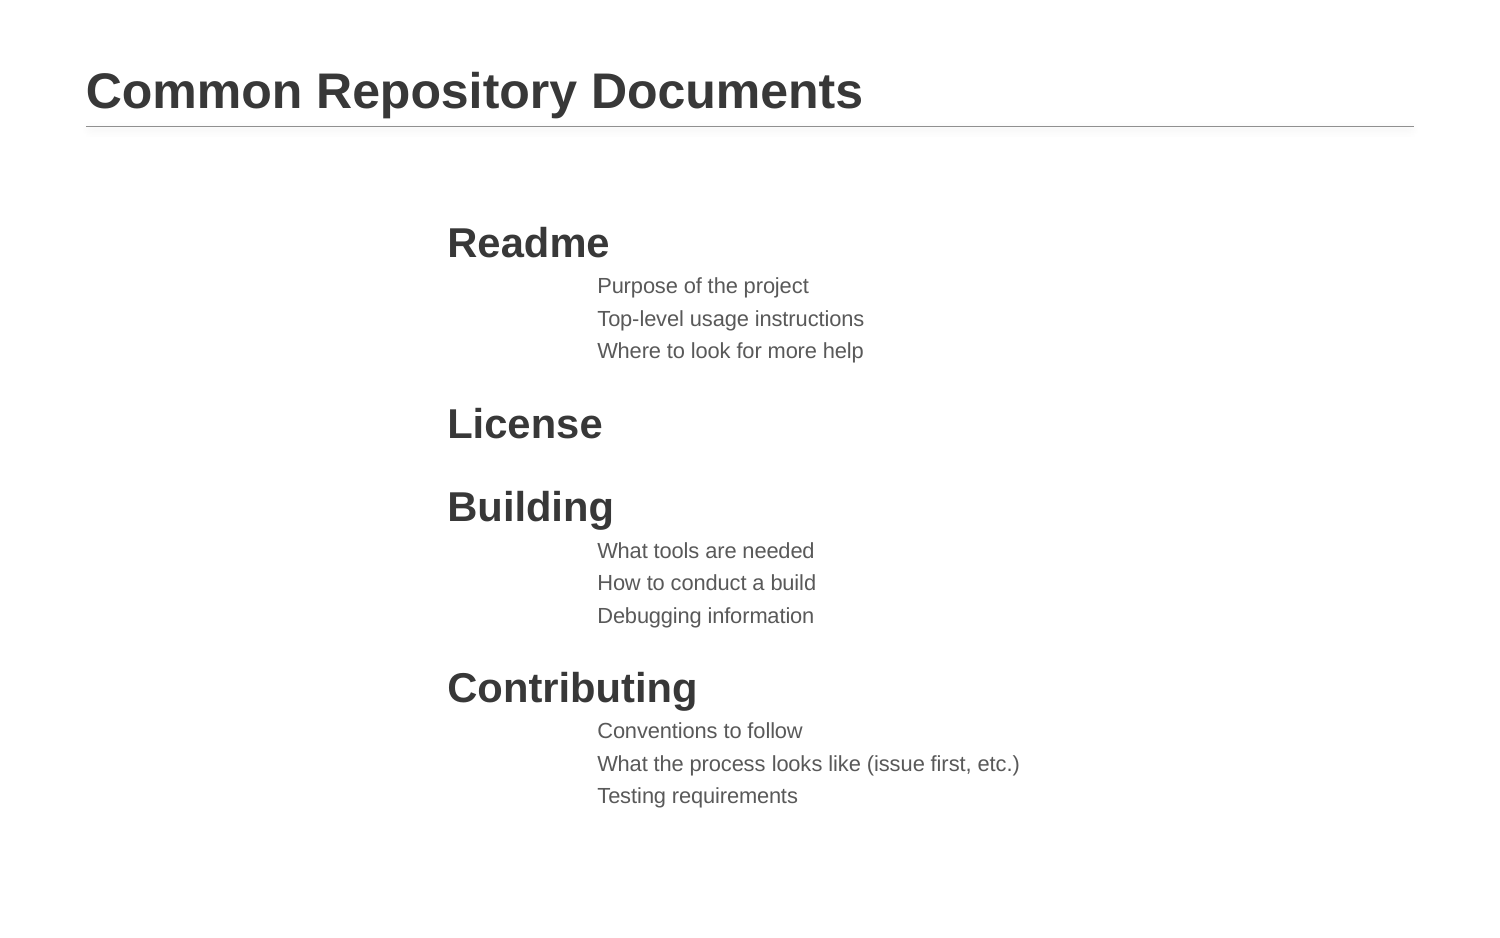

# Common Repository Documents

Readme
	Purpose of the project
	Top-level usage instructions
	Where to look for more help
License
Building
	What tools are needed
	How to conduct a build
	Debugging information
Contributing
	Conventions to follow
	What the process looks like (issue first, etc.)
	Testing requirements